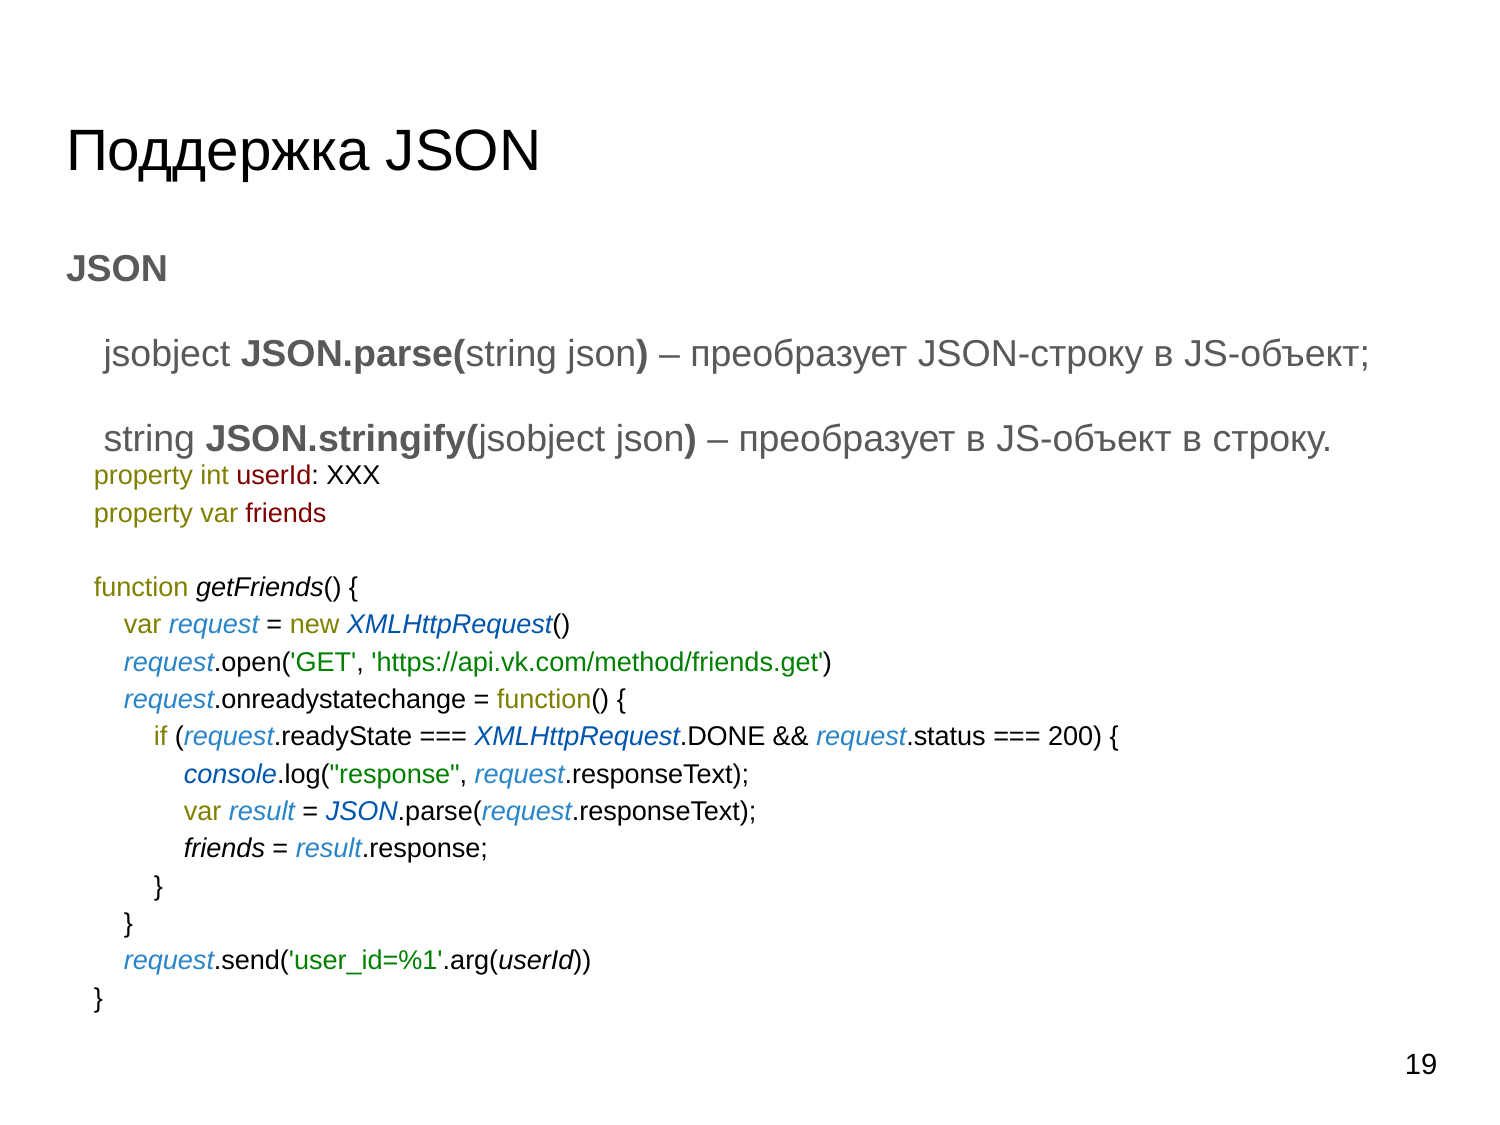

# Поддержка JSON
JSON
jsobject JSON.parse(string json) – преобразует JSON-строку в JS-объект;
string JSON.stringify(jsobject json) – преобразует в JS-объект в строку.

property int userId: XXX
property var friends

function getFriends() {
    var request = new XMLHttpRequest()
    request.open('GET', 'https://api.vk.com/method/friends.get')
    request.onreadystatechange = function() {
        if (request.readyState === XMLHttpRequest.DONE && request.status === 200) {
            console.log("response", request.responseText);
            var result = JSON.parse(request.responseText);
            friends = result.response;
        }
    }
    request.send('user_id=%1'.arg(userId))
}
19